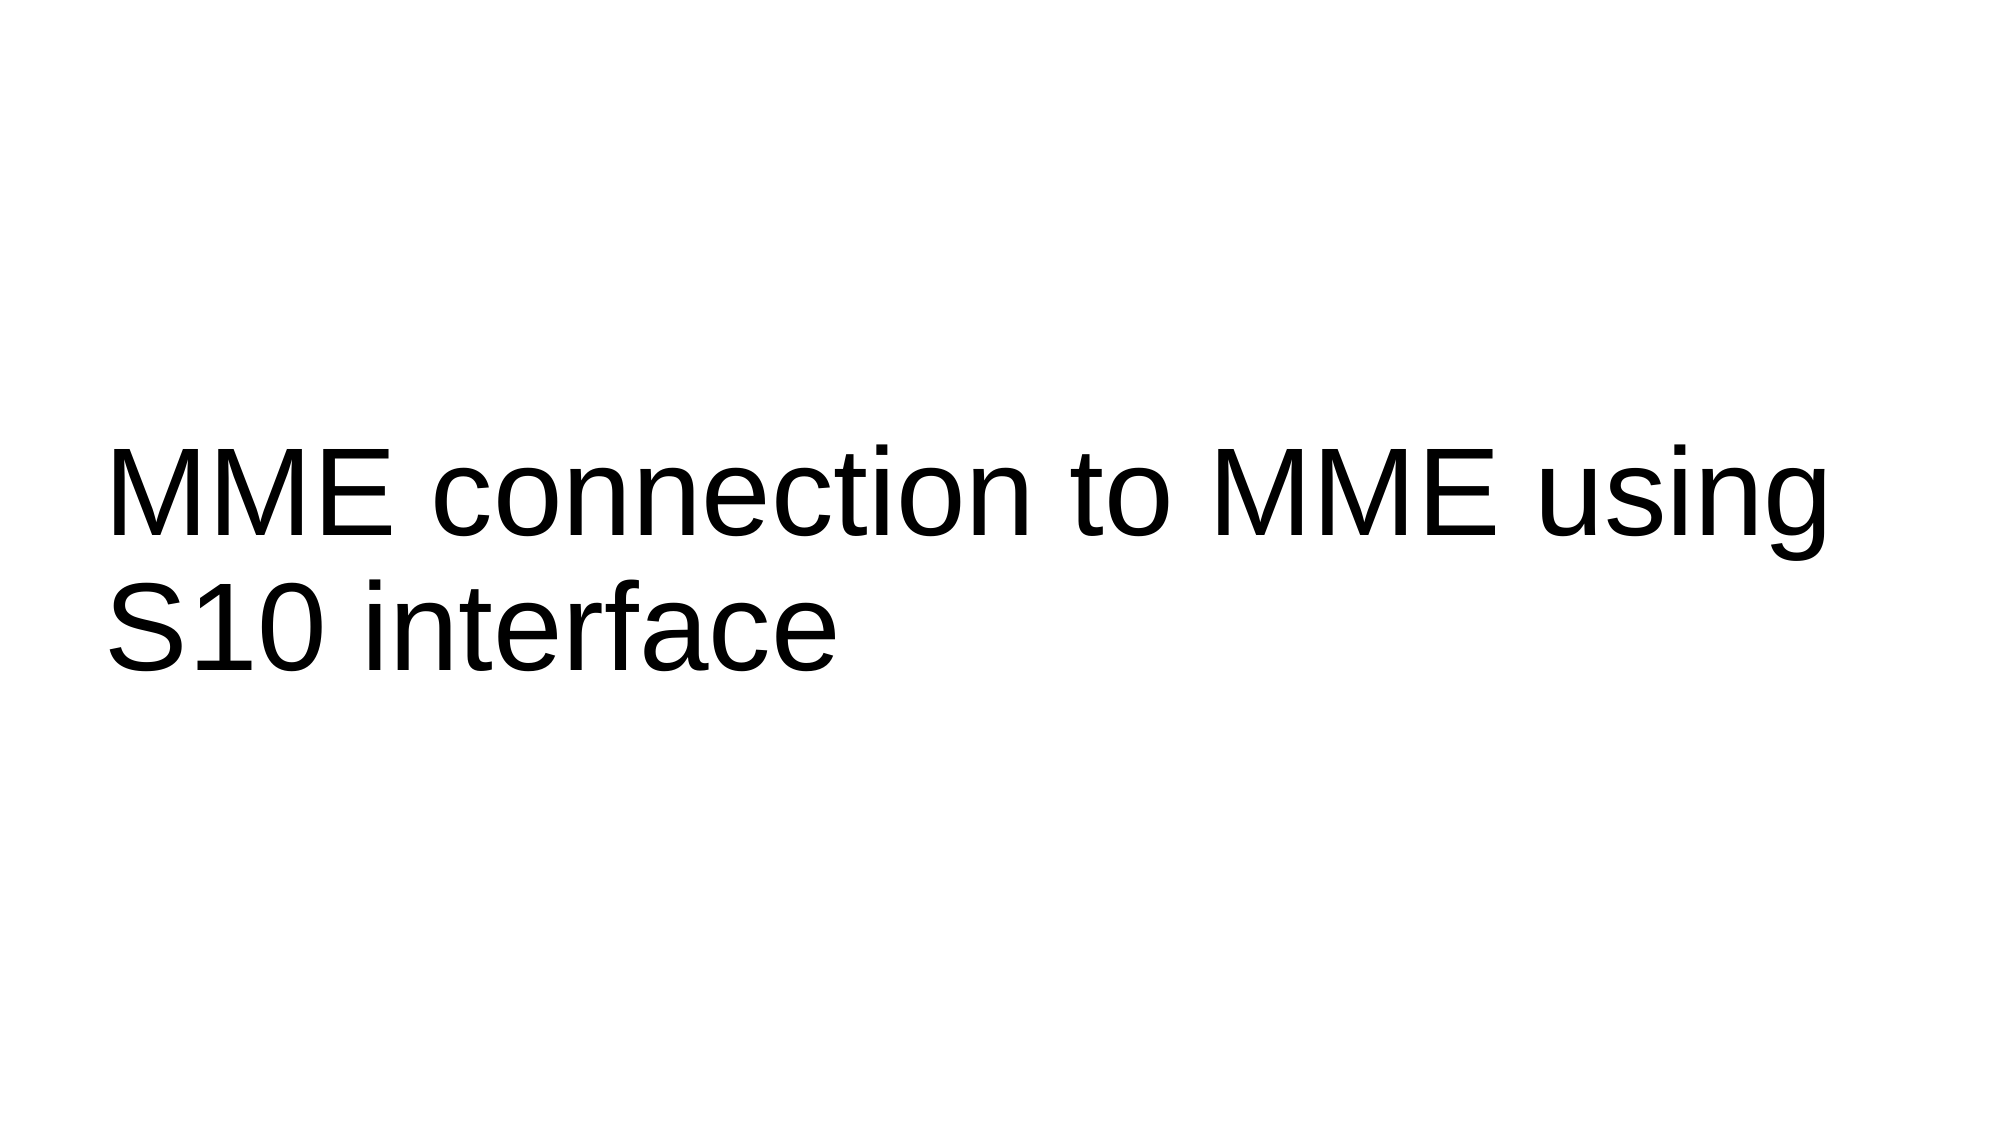

# MME connection to MME using S10 interface